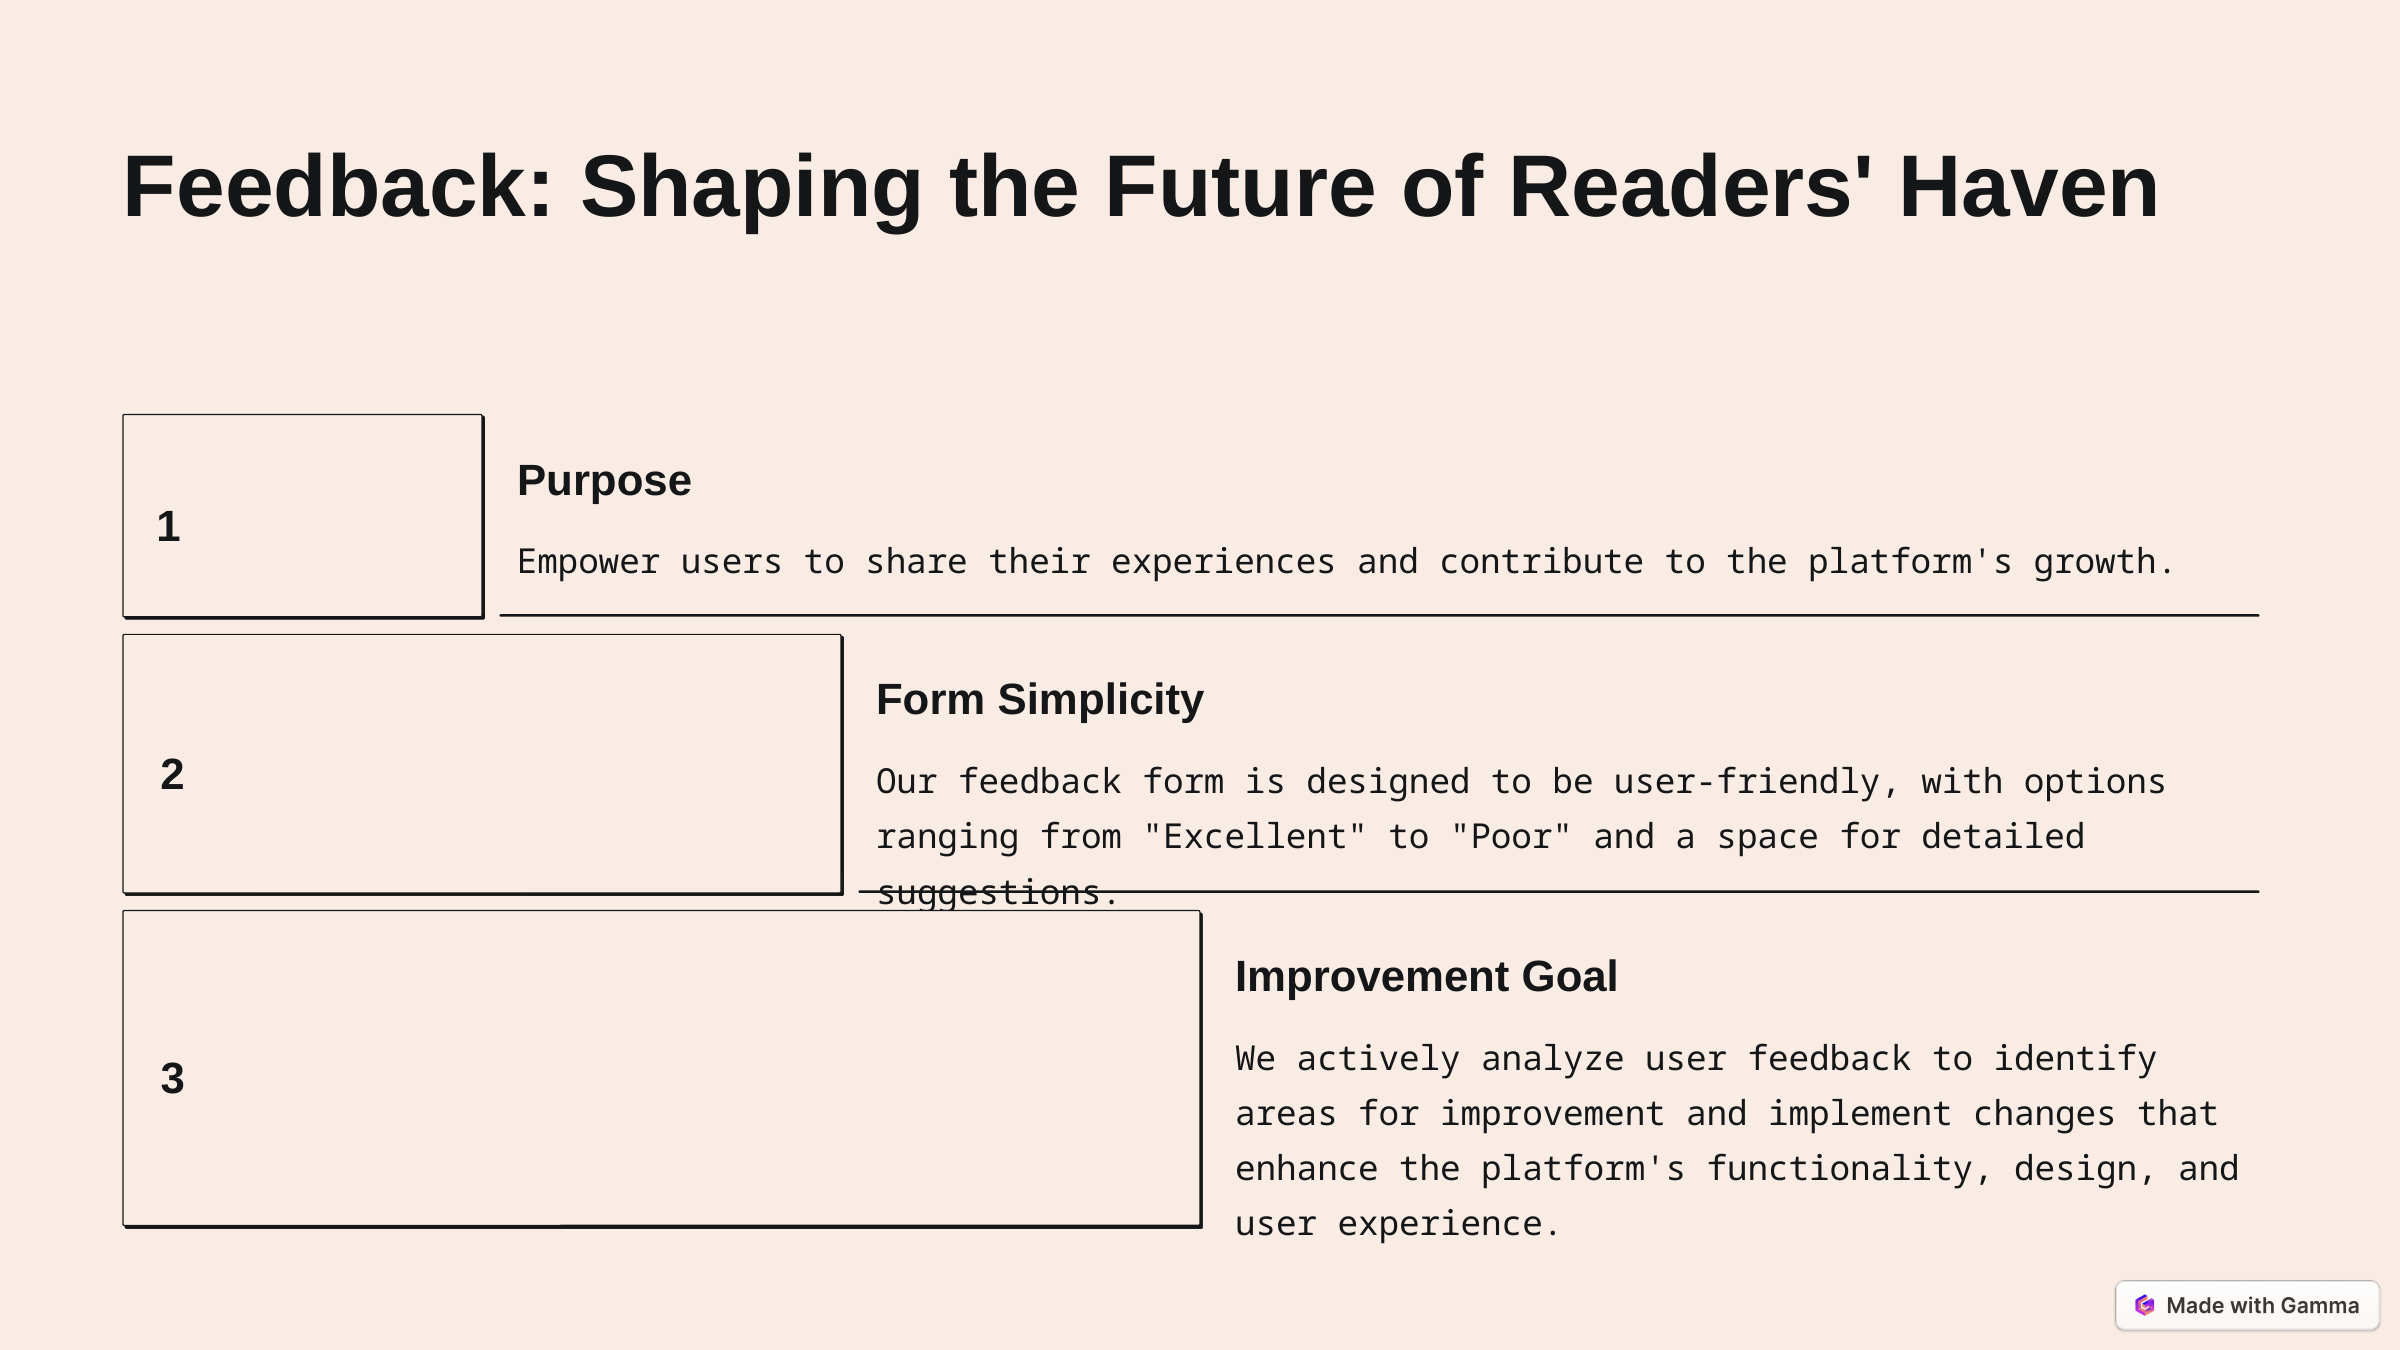

Feedback: Shaping the Future of Readers' Haven

Purpose
1
Empower users to share their experiences and contribute to the platform's growth.

Form Simplicity
2
Our feedback form is designed to be user-friendly, with options ranging from "Excellent" to "Poor" and a space for detailed suggestions.

Improvement Goal
We actively analyze user feedback to identify areas for improvement and implement changes that enhance the platform's functionality, design, and user experience.
3